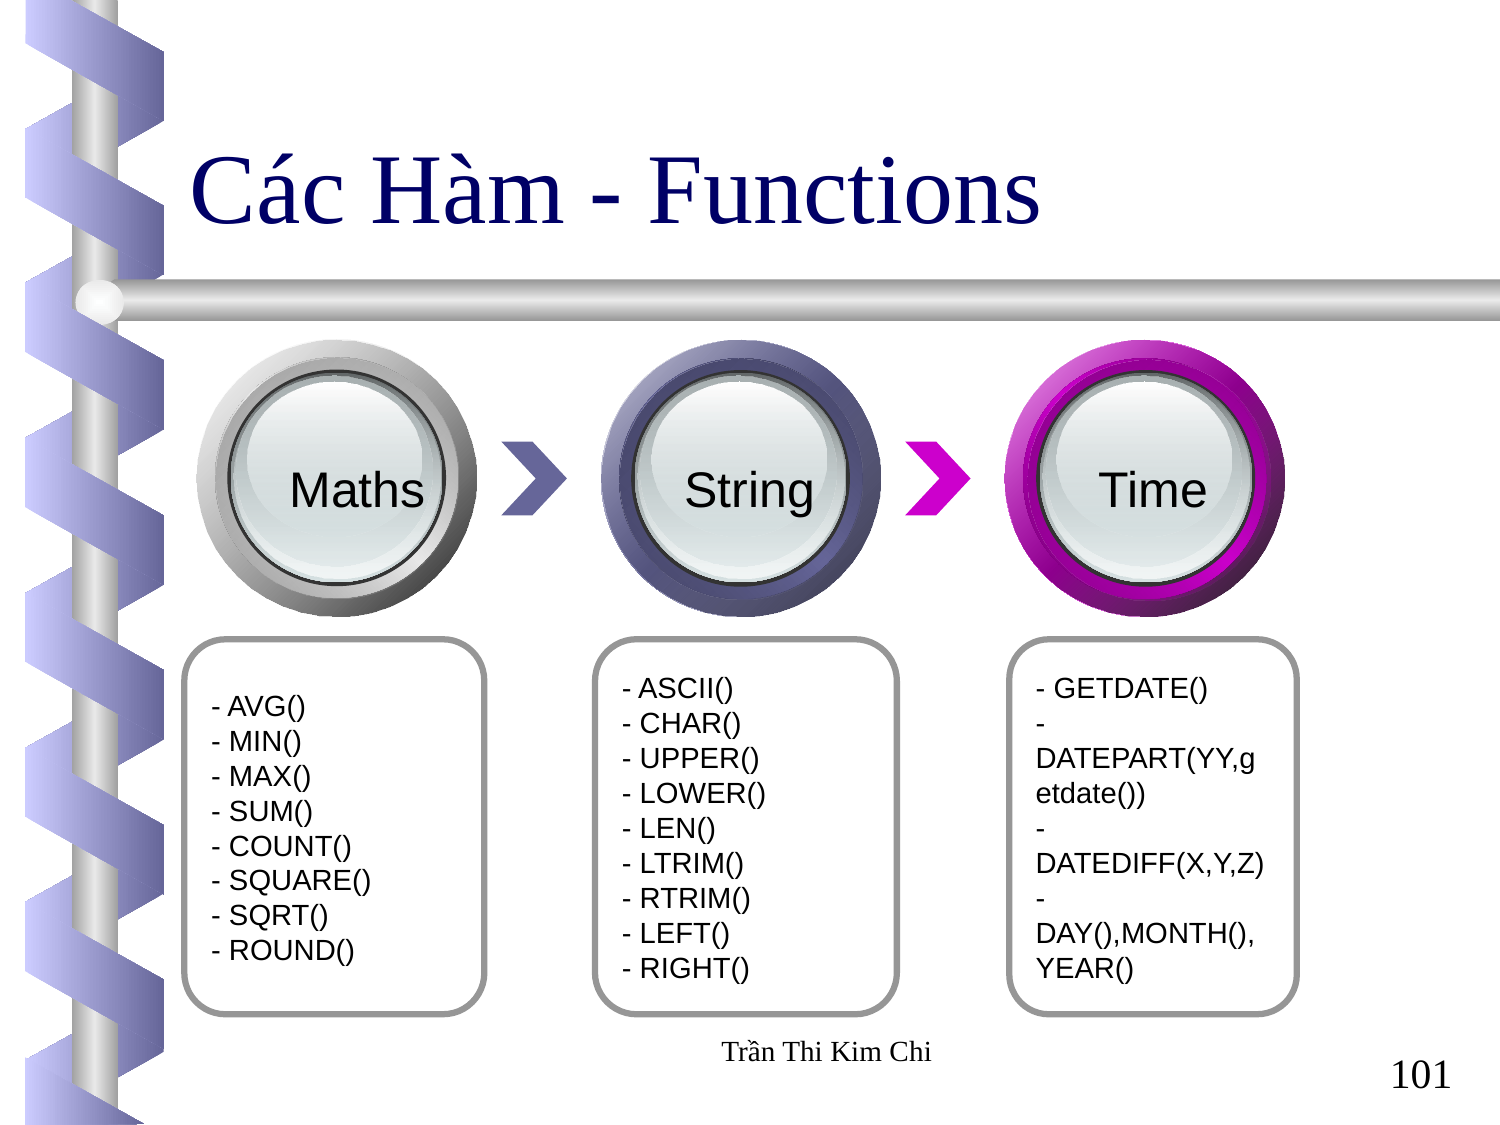

Các Hàm - Functions

Maths
String
Time
- AVG()
- MIN()
- MAX()
- SUM()
- COUNT()
- SQUARE()
- SQRT()
- ROUND()
- ASCII()
- CHAR()
- UPPER()
- LOWER()
- LEN()
- LTRIM()
- RTRIM()
- LEFT()
- RIGHT()
- GETDATE()
-DATEPART(YY,getdate())
- DATEDIFF(X,Y,Z)
- DAY(),MONTH(),YEAR()
Trần Thi Kim Chi